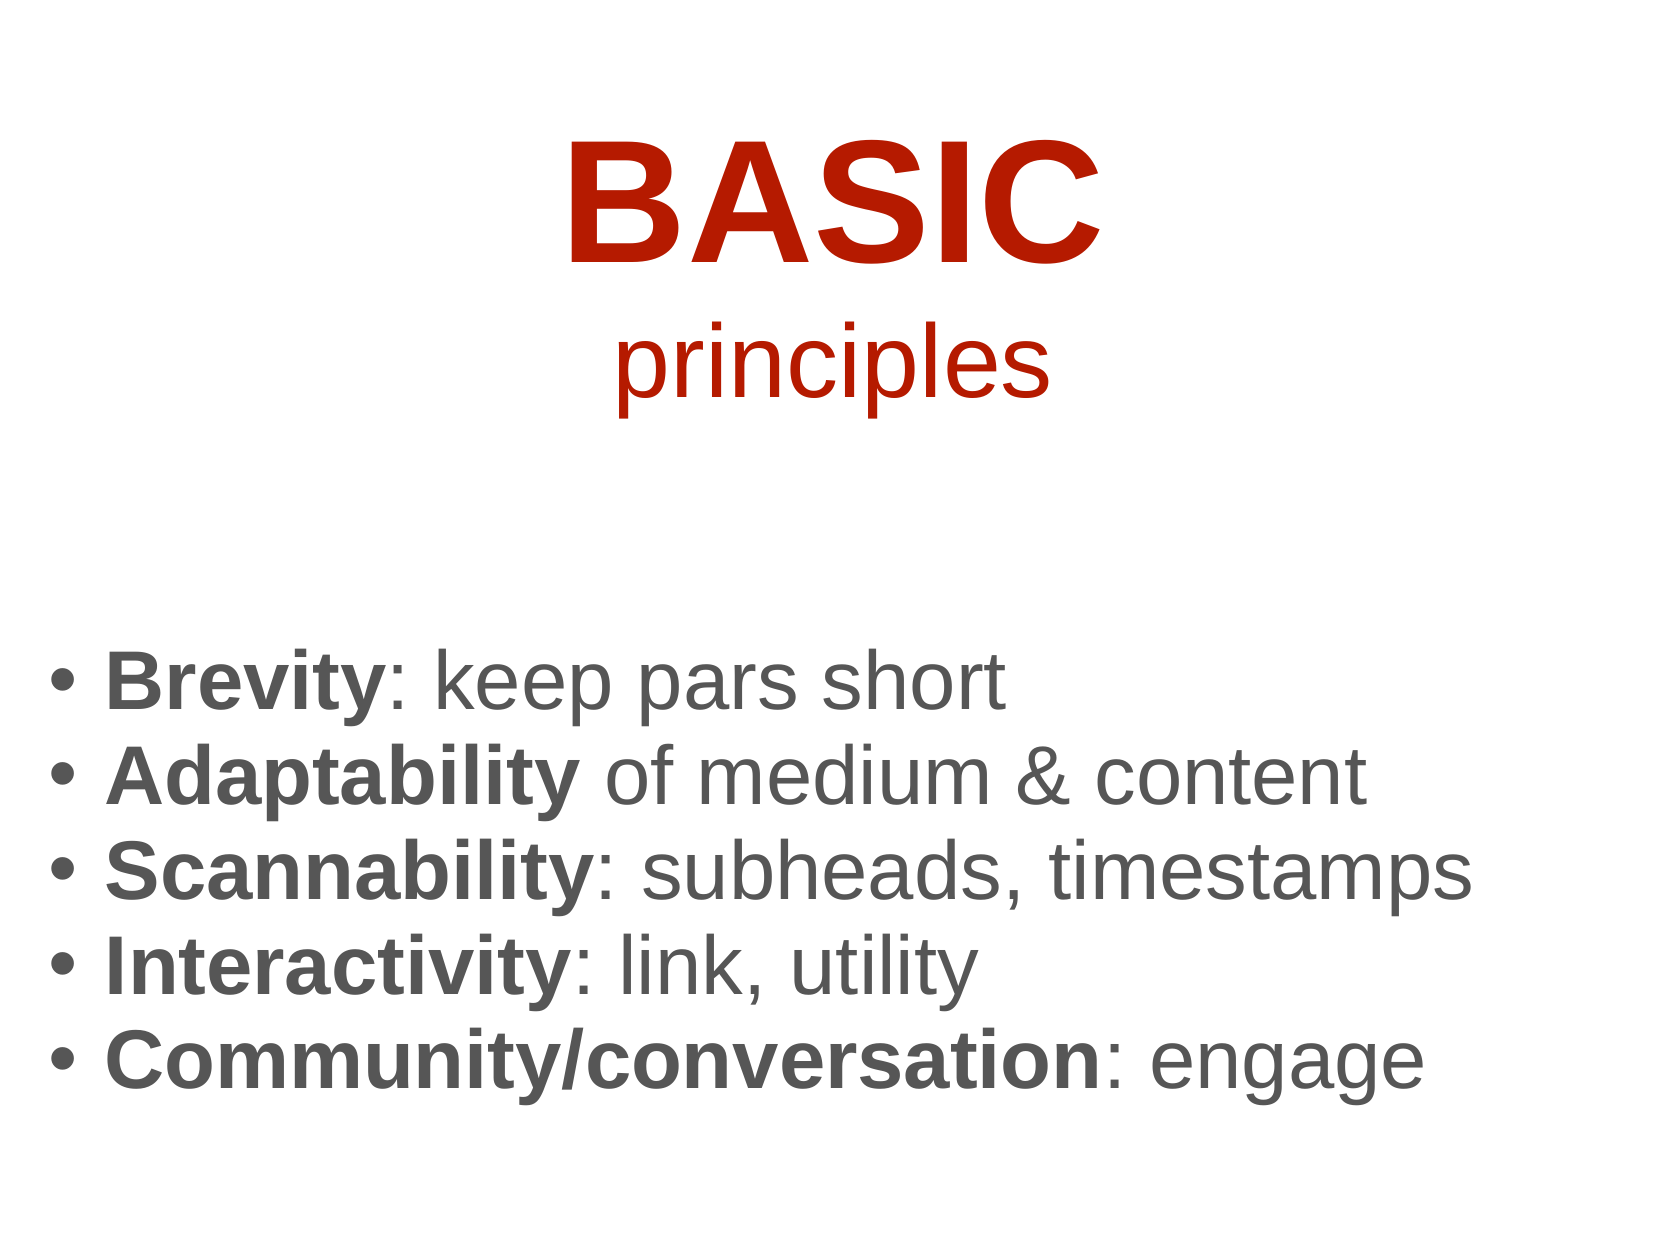

BASIC
principles
Brevity: keep pars short
Adaptability of medium & content
Scannability: subheads, timestamps
Interactivity: link, utility
Community/conversation: engage